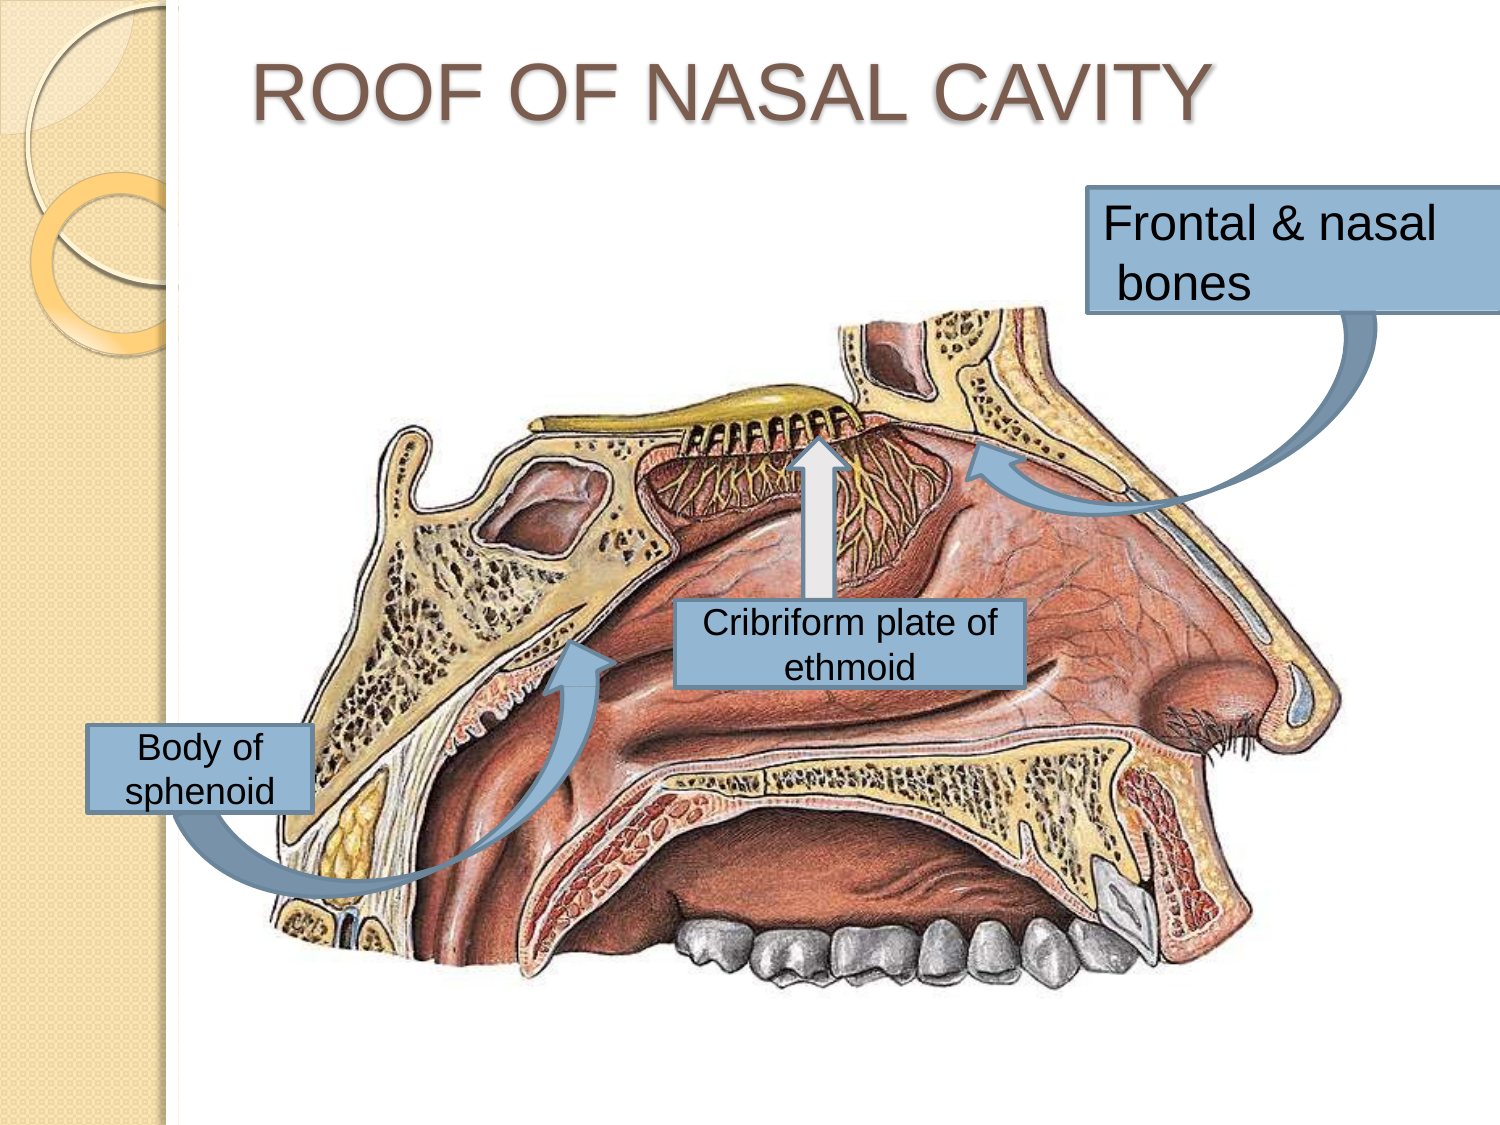

# ROOF OF NASAL CAVITY

Frontal & nasal  bones

Cribriform plate of
ethmoid

Body of
sphenoid